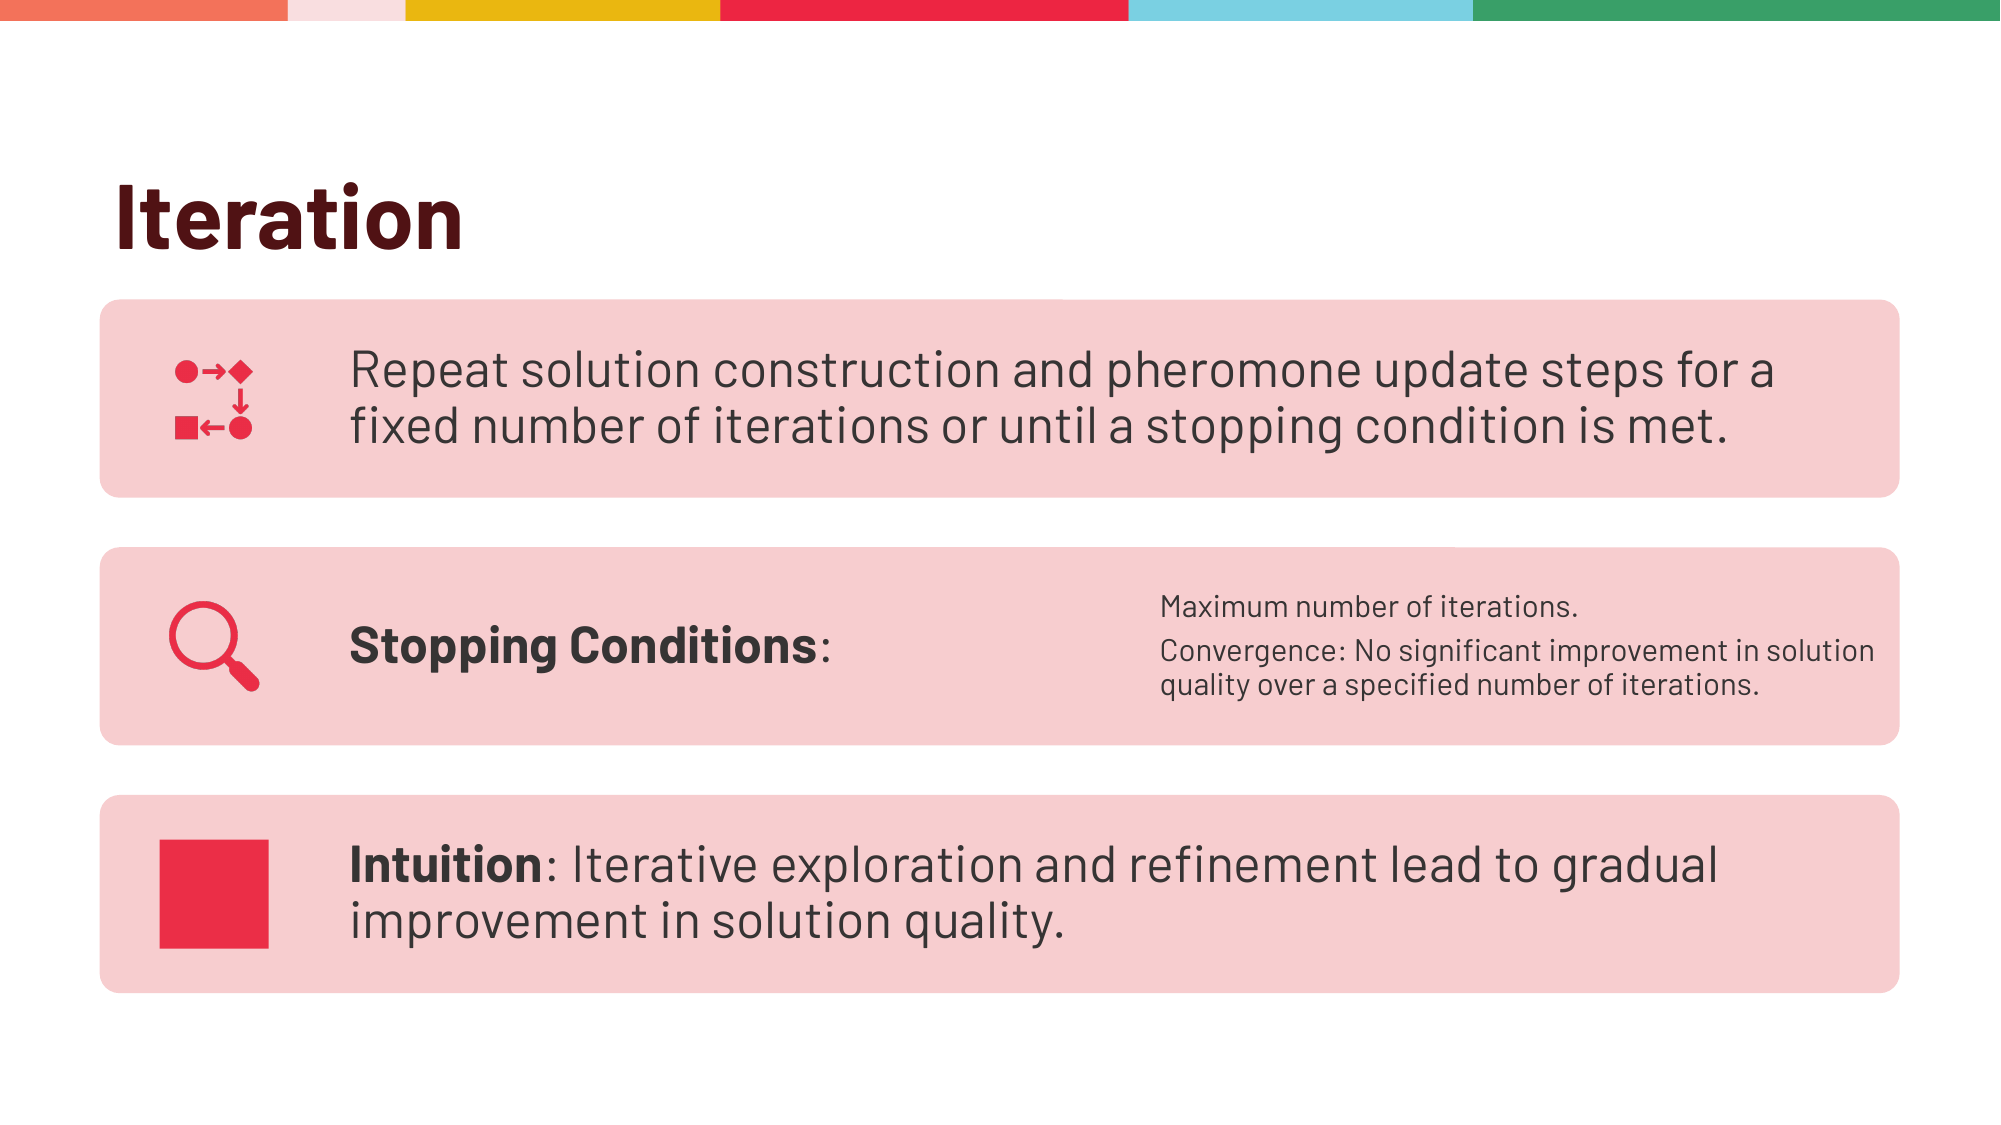

# Iteration
Repeat solution construction and pheromone update steps for a fixed number of iterations or until a stopping condition is met.
Stopping Conditions:
Maximum number of iterations.
Convergence: No significant improvement in solution quality over a specified number of iterations.
Intuition: Iterative exploration and refinement lead to gradual improvement in solution quality.